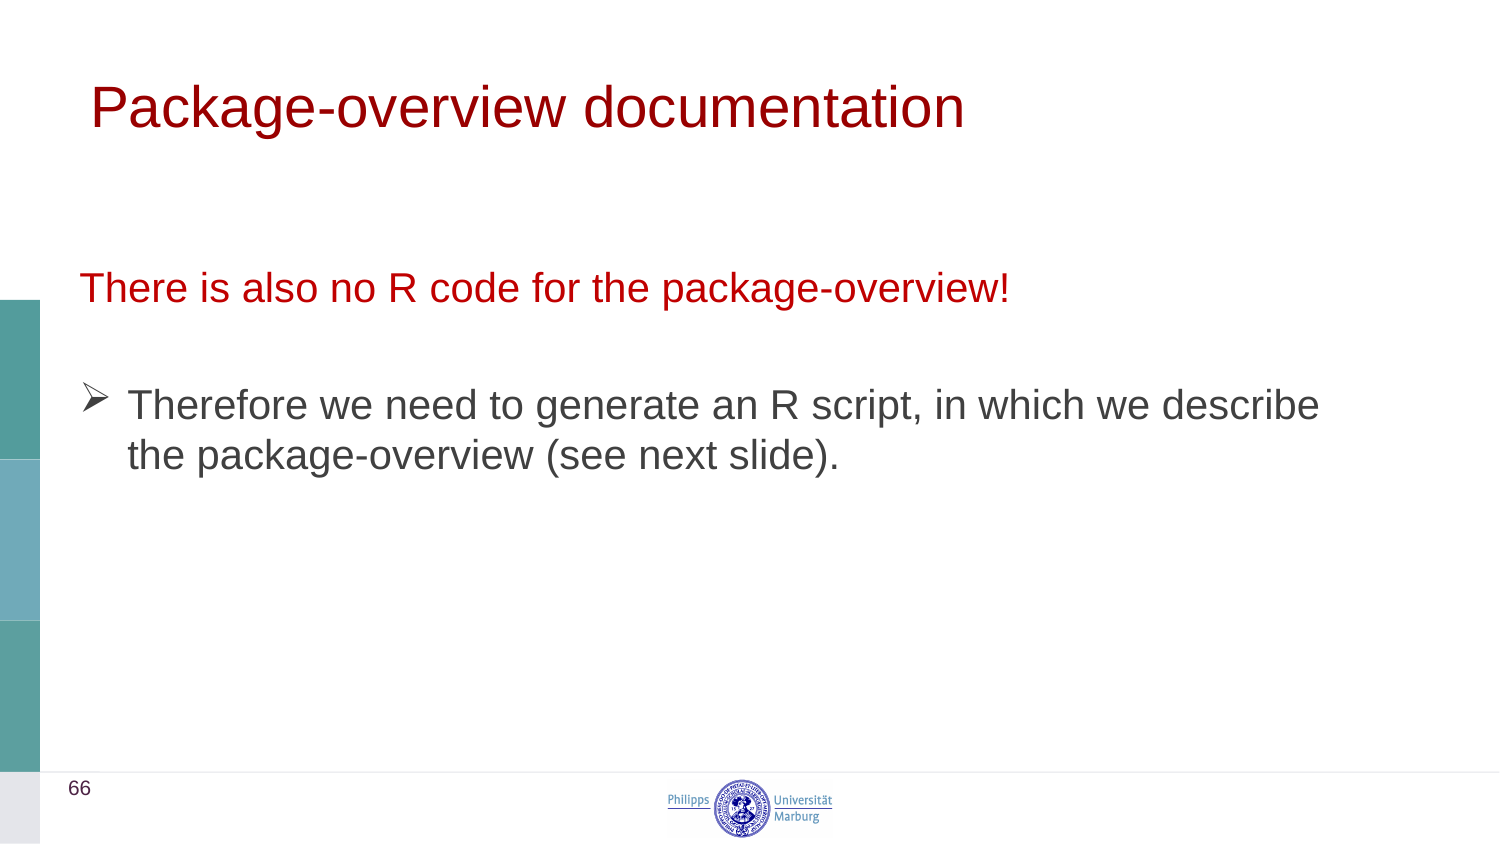

# Package-overview documentation
There is also no R code for the package-overview!

Therefore we need to generate an R script, in which we describe the package-overview (see next slide).
66